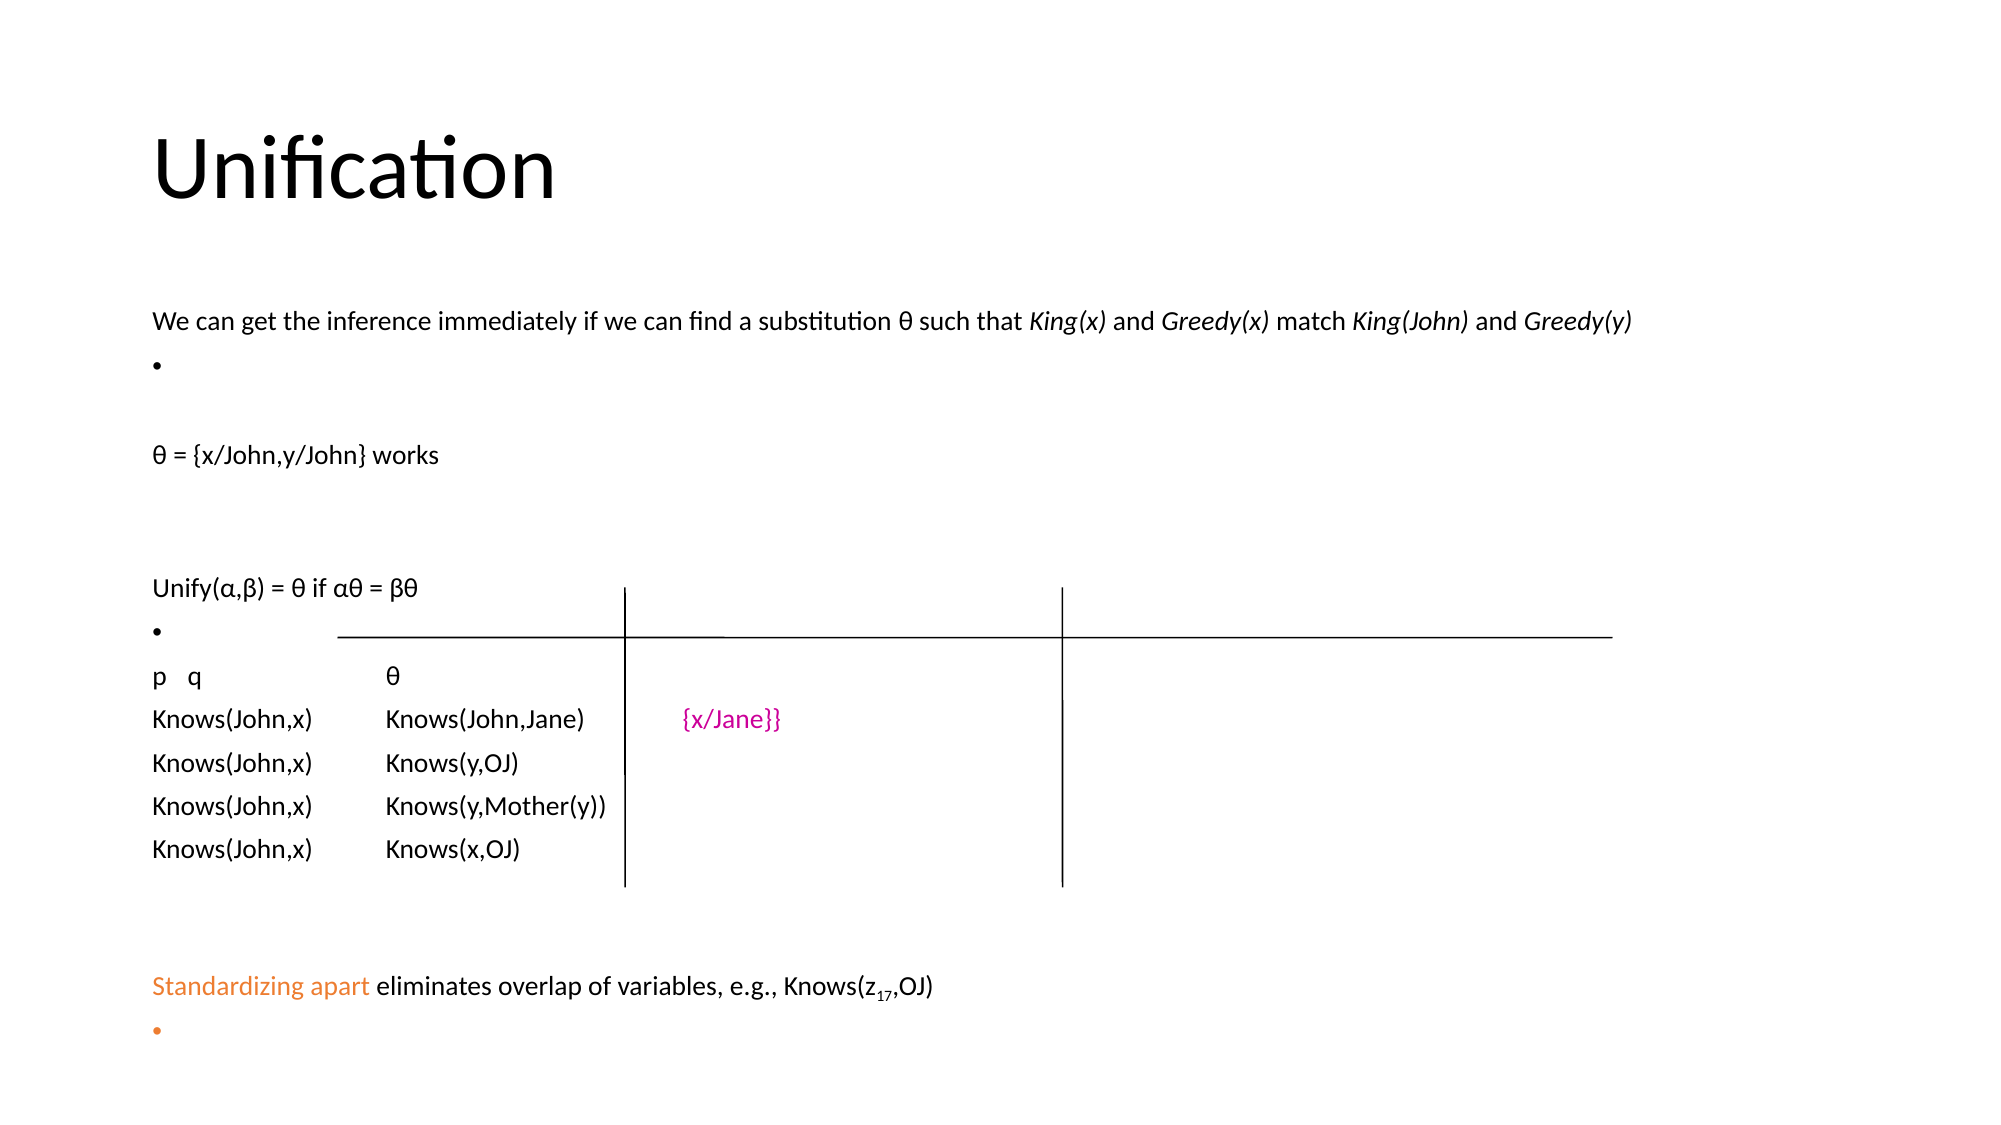

# Unification
We can get the inference immediately if we can find a substitution θ such that King(x) and Greedy(x) match King(John) and Greedy(y)

θ = {x/John,y/John} works

Unify(α,β) = θ if αθ = βθ

p 			q	 		θ
Knows(John,x) 	Knows(John,Jane) 	{x/Jane}}
Knows(John,x)	Knows(y,OJ)
Knows(John,x) 	Knows(y,Mother(y))
Knows(John,x)	Knows(x,OJ)

Standardizing apart eliminates overlap of variables, e.g., Knows(z17,OJ)